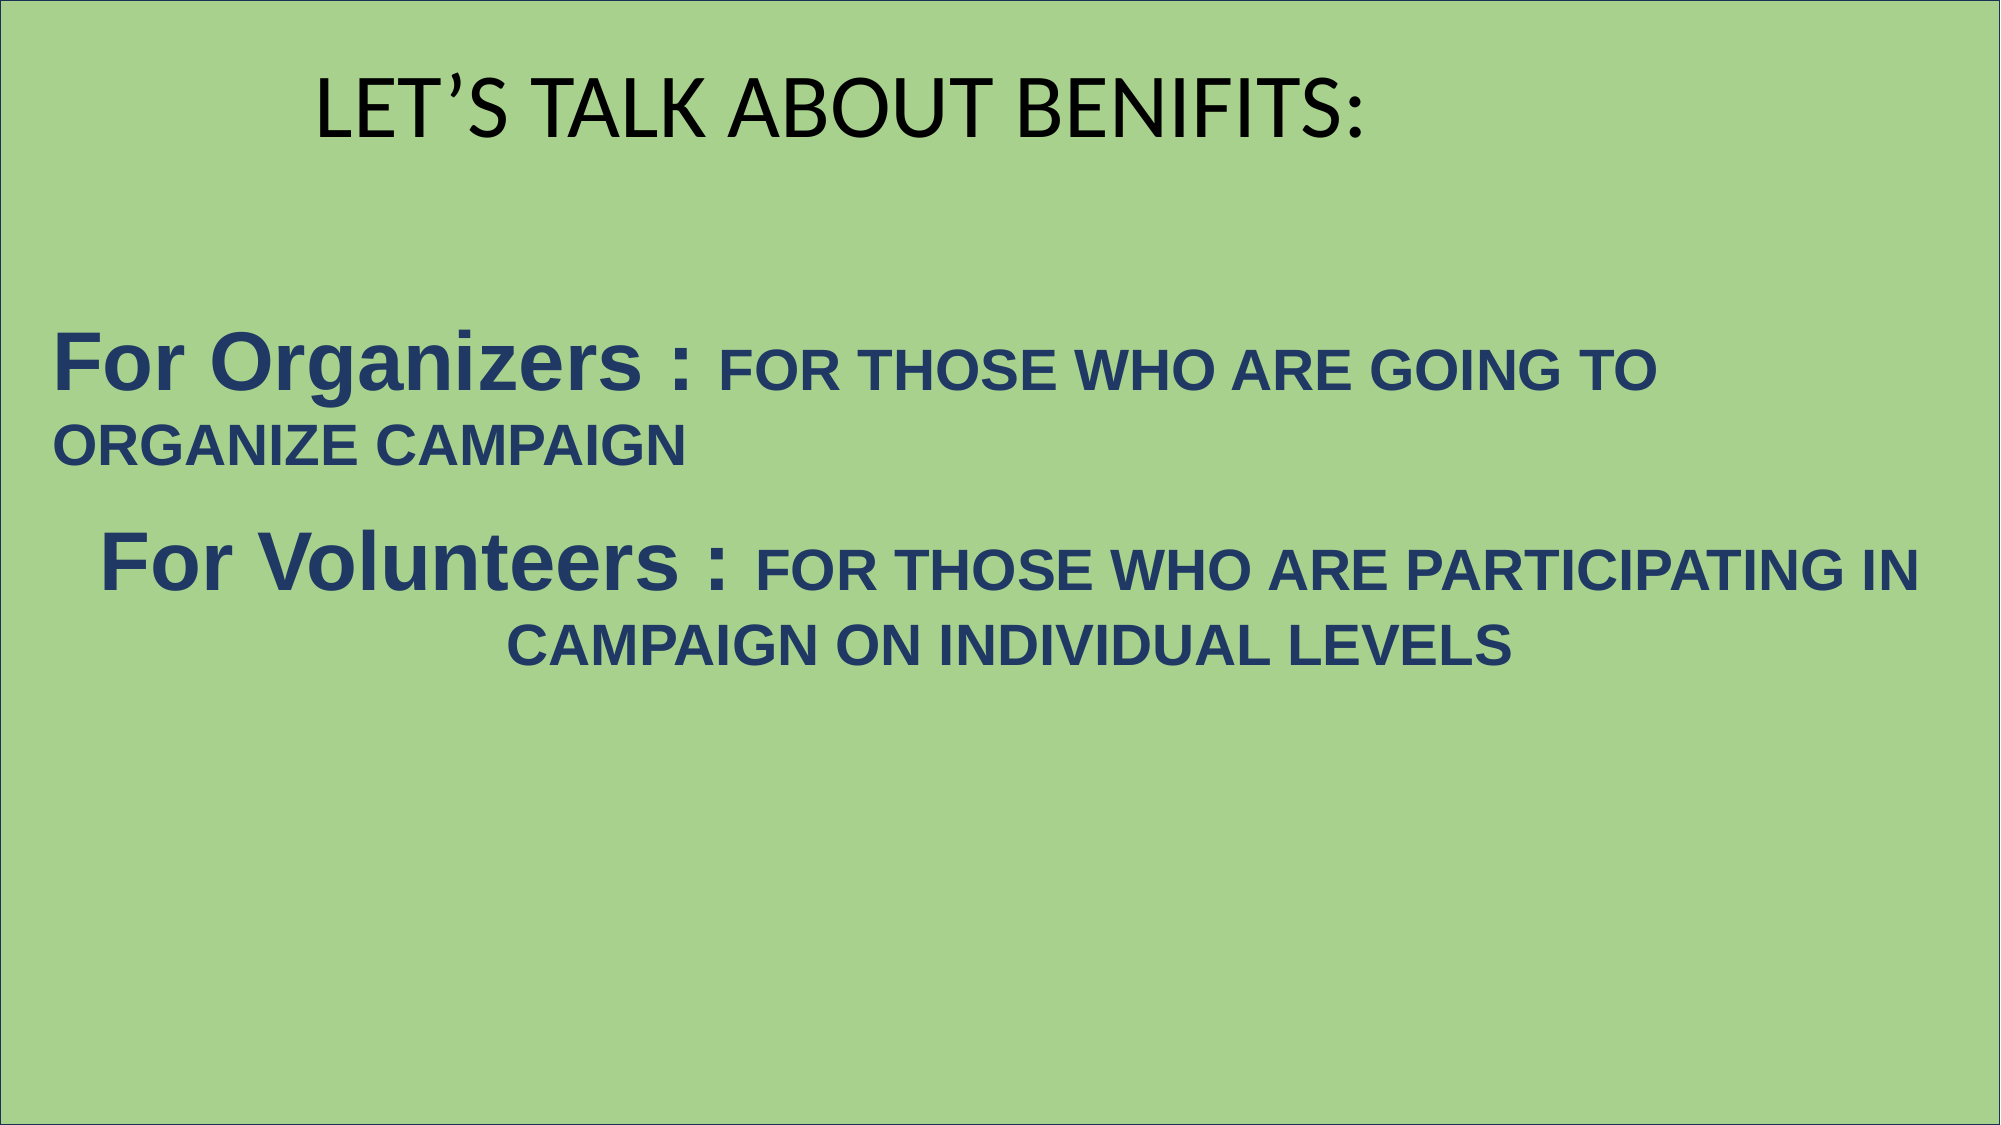

LET’S TALK ABOUT BENIFITS:
For Organizers : FOR THOSE WHO ARE GOING TO ORGANIZE CAMPAIGN

For Volunteers : FOR THOSE WHO ARE PARTICIPATING IN CAMPAIGN ON INDIVIDUAL LEVELS